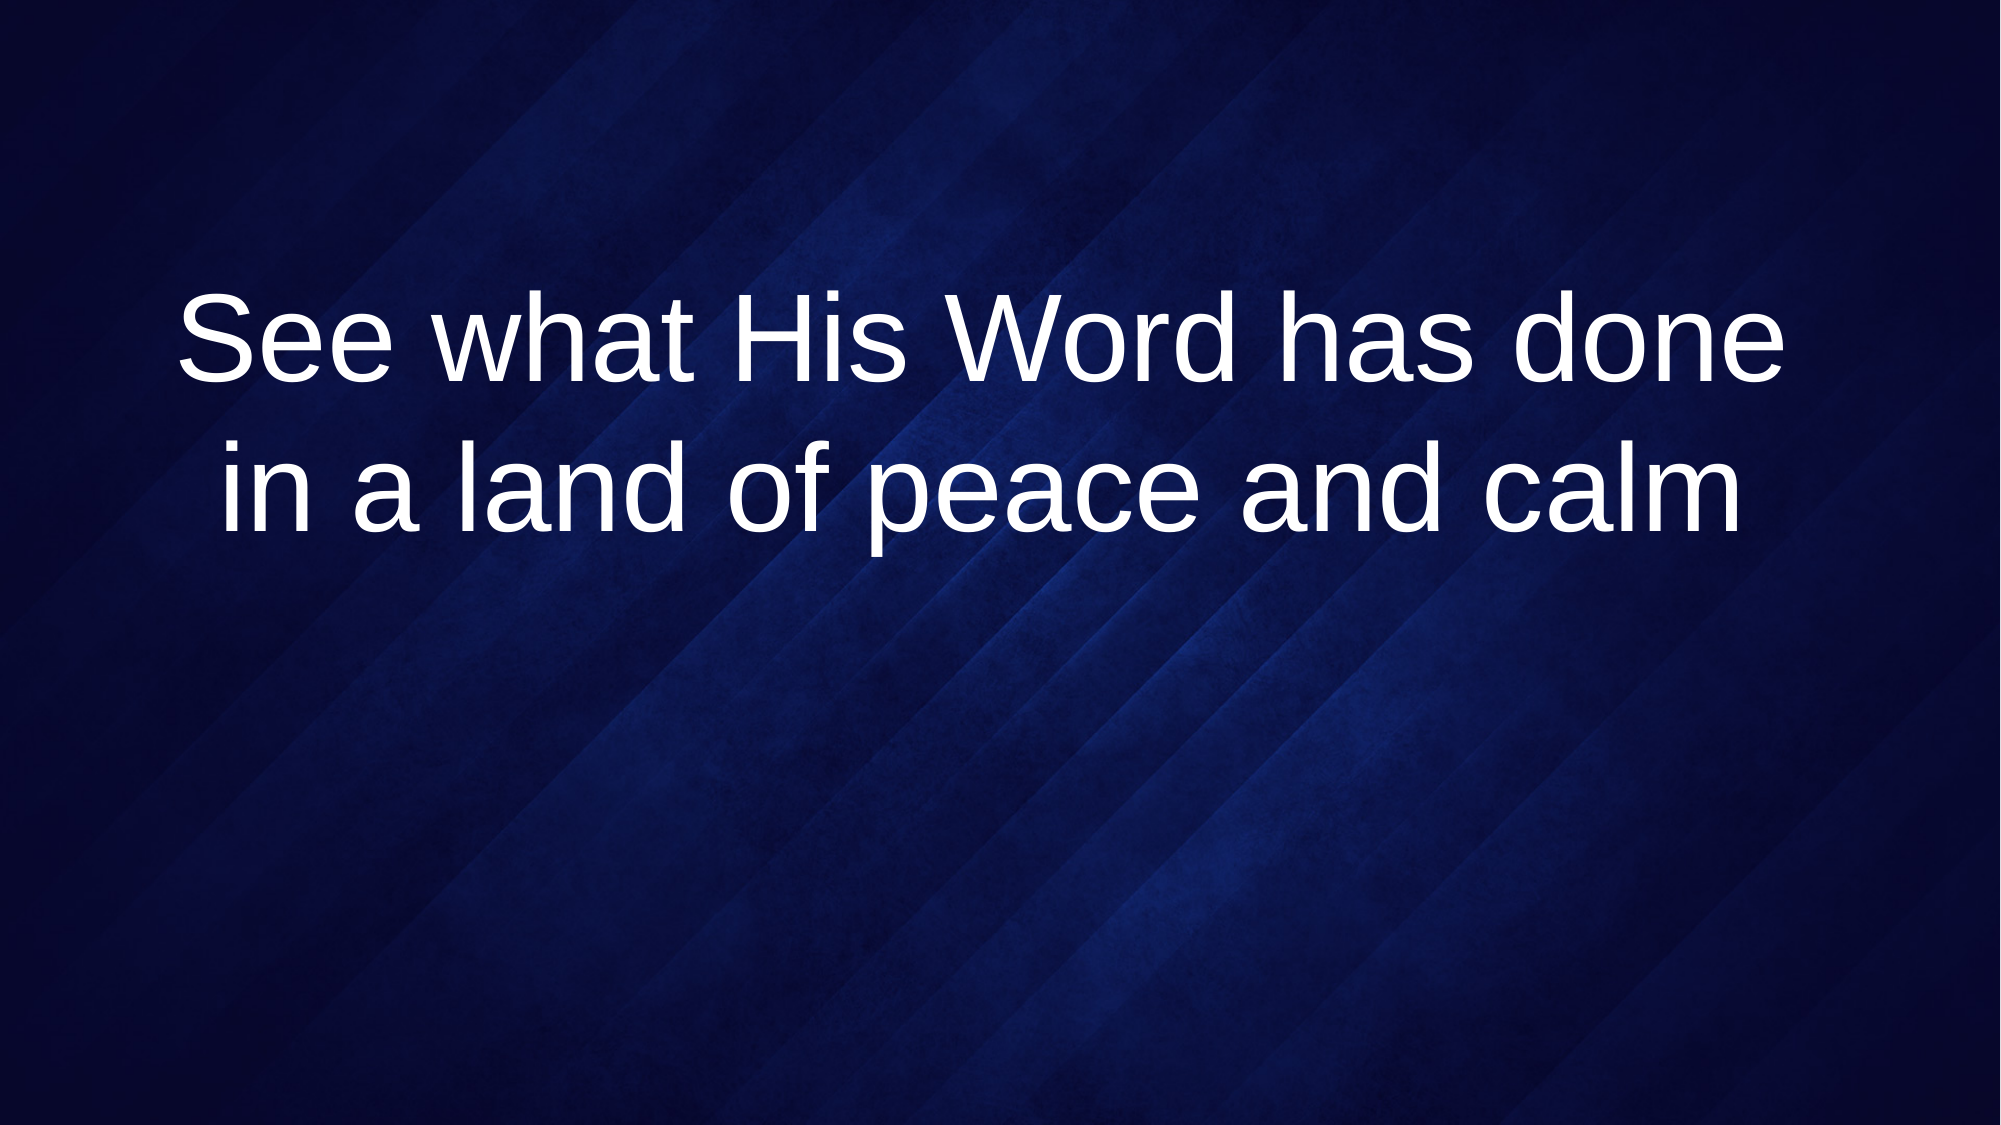

# See what His Word has done in a land of peace and calm